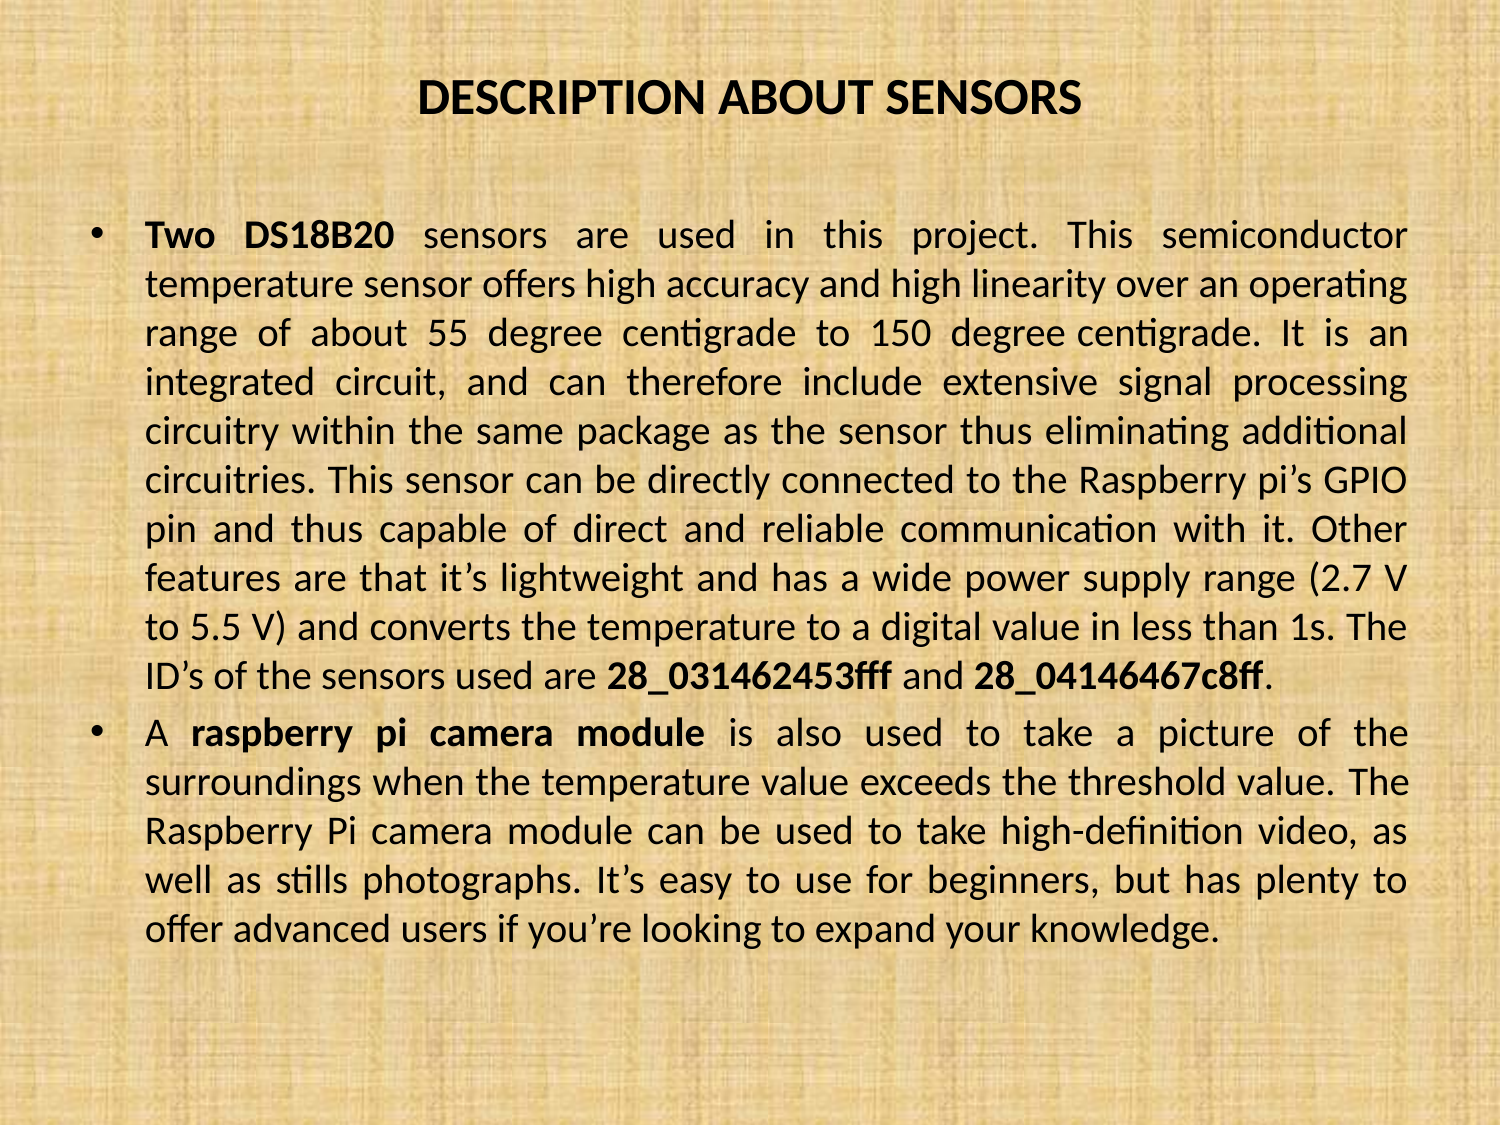

# DESCRIPTION ABOUT SENSORS
Two DS18B20 sensors are used in this project. This semiconductor temperature sensor offers high accuracy and high linearity over an operating range of about 55 degree centigrade to 150 degree centigrade. It is an integrated circuit, and can therefore include extensive signal processing circuitry within the same package as the sensor thus eliminating additional circuitries. This sensor can be directly connected to the Raspberry pi’s GPIO pin and thus capable of direct and reliable communication with it. Other features are that it’s lightweight and has a wide power supply range (2.7 V to 5.5 V) and converts the temperature to a digital value in less than 1s. The ID’s of the sensors used are 28_031462453fff and 28_04146467c8ff.
A raspberry pi camera module is also used to take a picture of the surroundings when the temperature value exceeds the threshold value. The Raspberry Pi camera module can be used to take high-definition video, as well as stills photographs. It’s easy to use for beginners, but has plenty to offer advanced users if you’re looking to expand your knowledge.